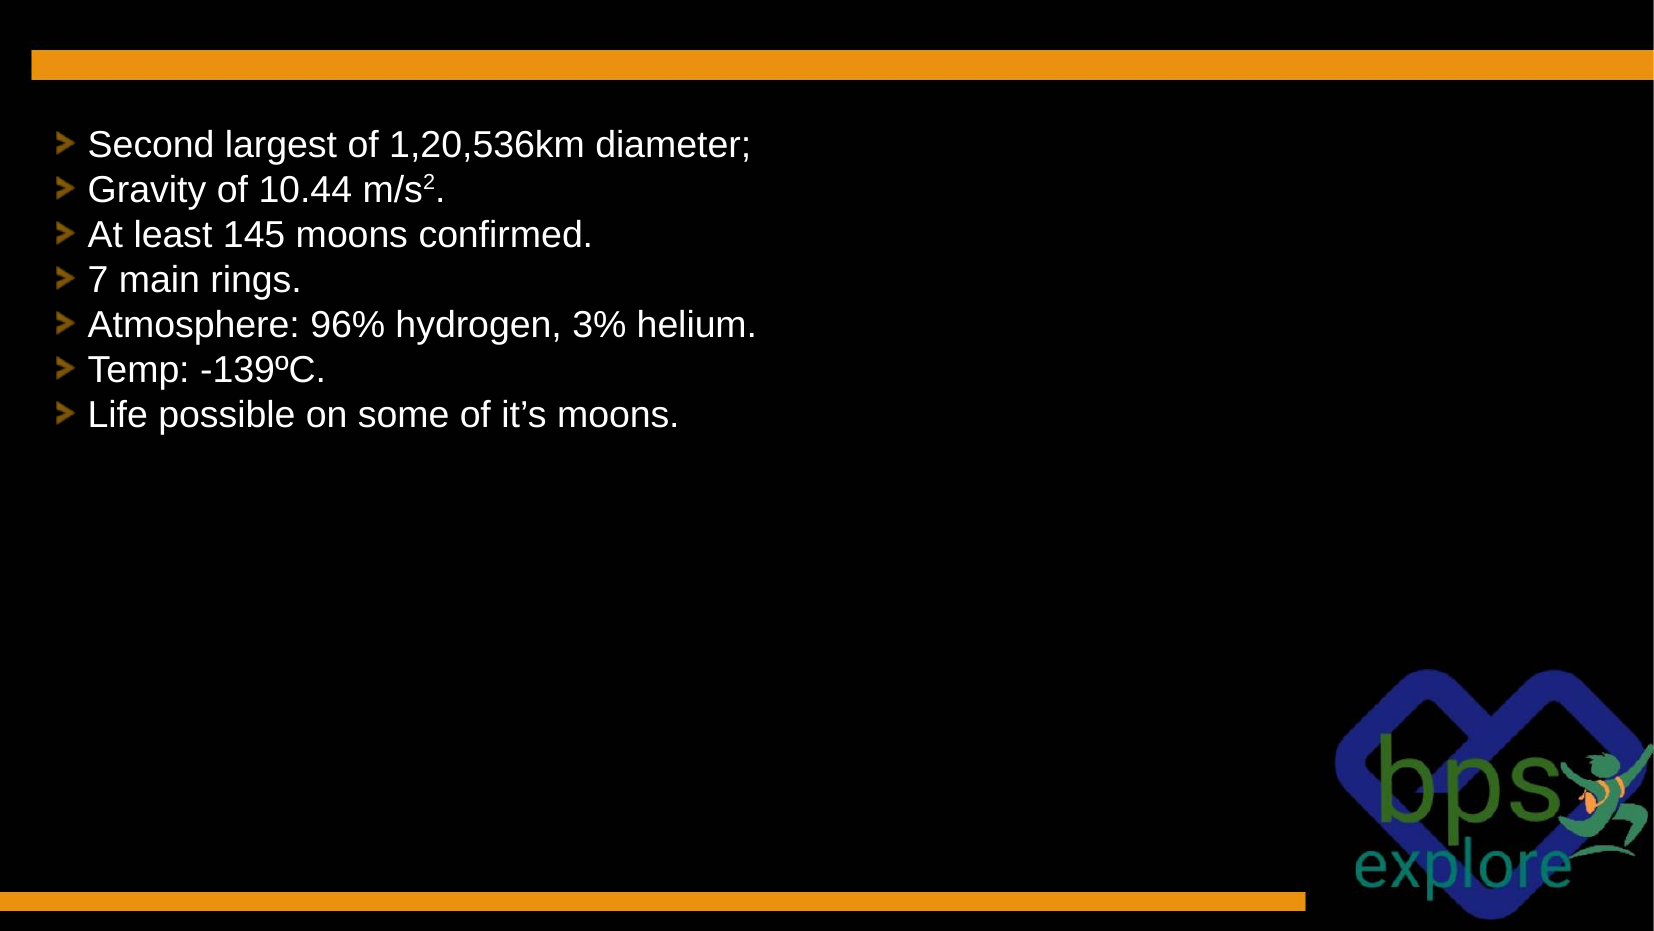

Second largest of 1,20,536km diameter;
Gravity of 10.44 m/s2.
At least 145 moons confirmed.
7 main rings.
Atmosphere: 96% hydrogen, 3% helium.
Temp: -139ºC.
Life possible on some of it’s moons.